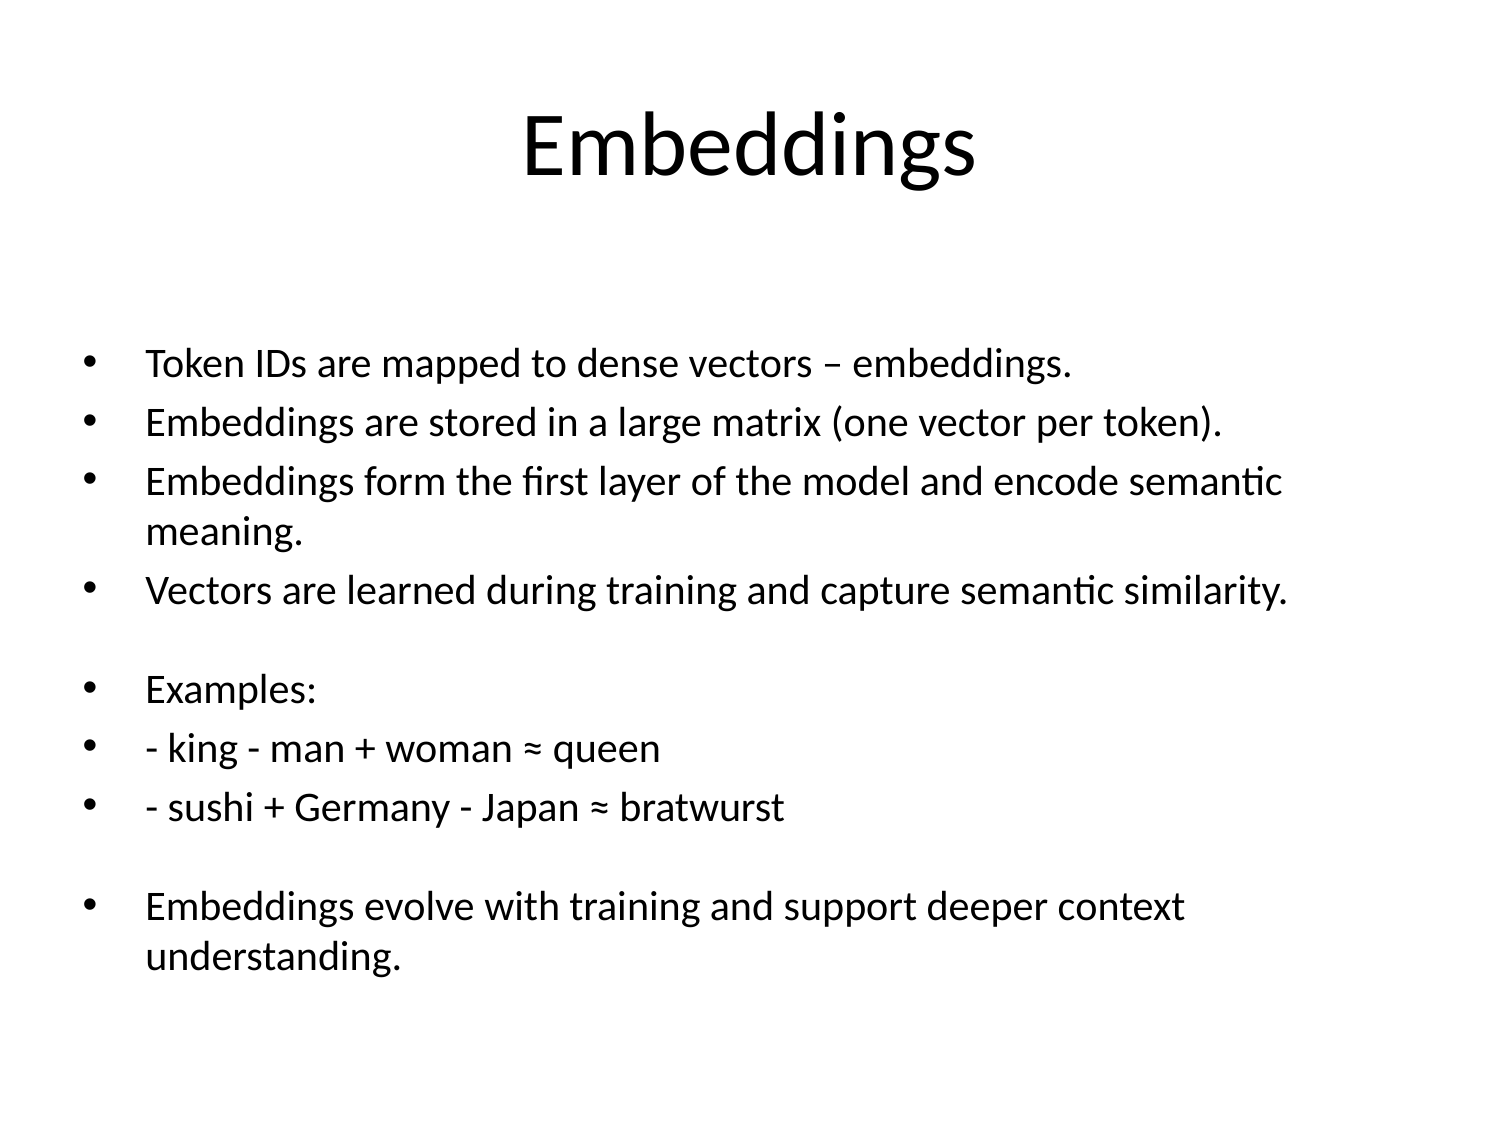

# Embeddings

Token IDs are mapped to dense vectors – embeddings.
Embeddings are stored in a large matrix (one vector per token).
Embeddings form the first layer of the model and encode semantic meaning.
Vectors are learned during training and capture semantic similarity.

Examples:
- king - man + woman ≈ queen
- sushi + Germany - Japan ≈ bratwurst

Embeddings evolve with training and support deeper context understanding.